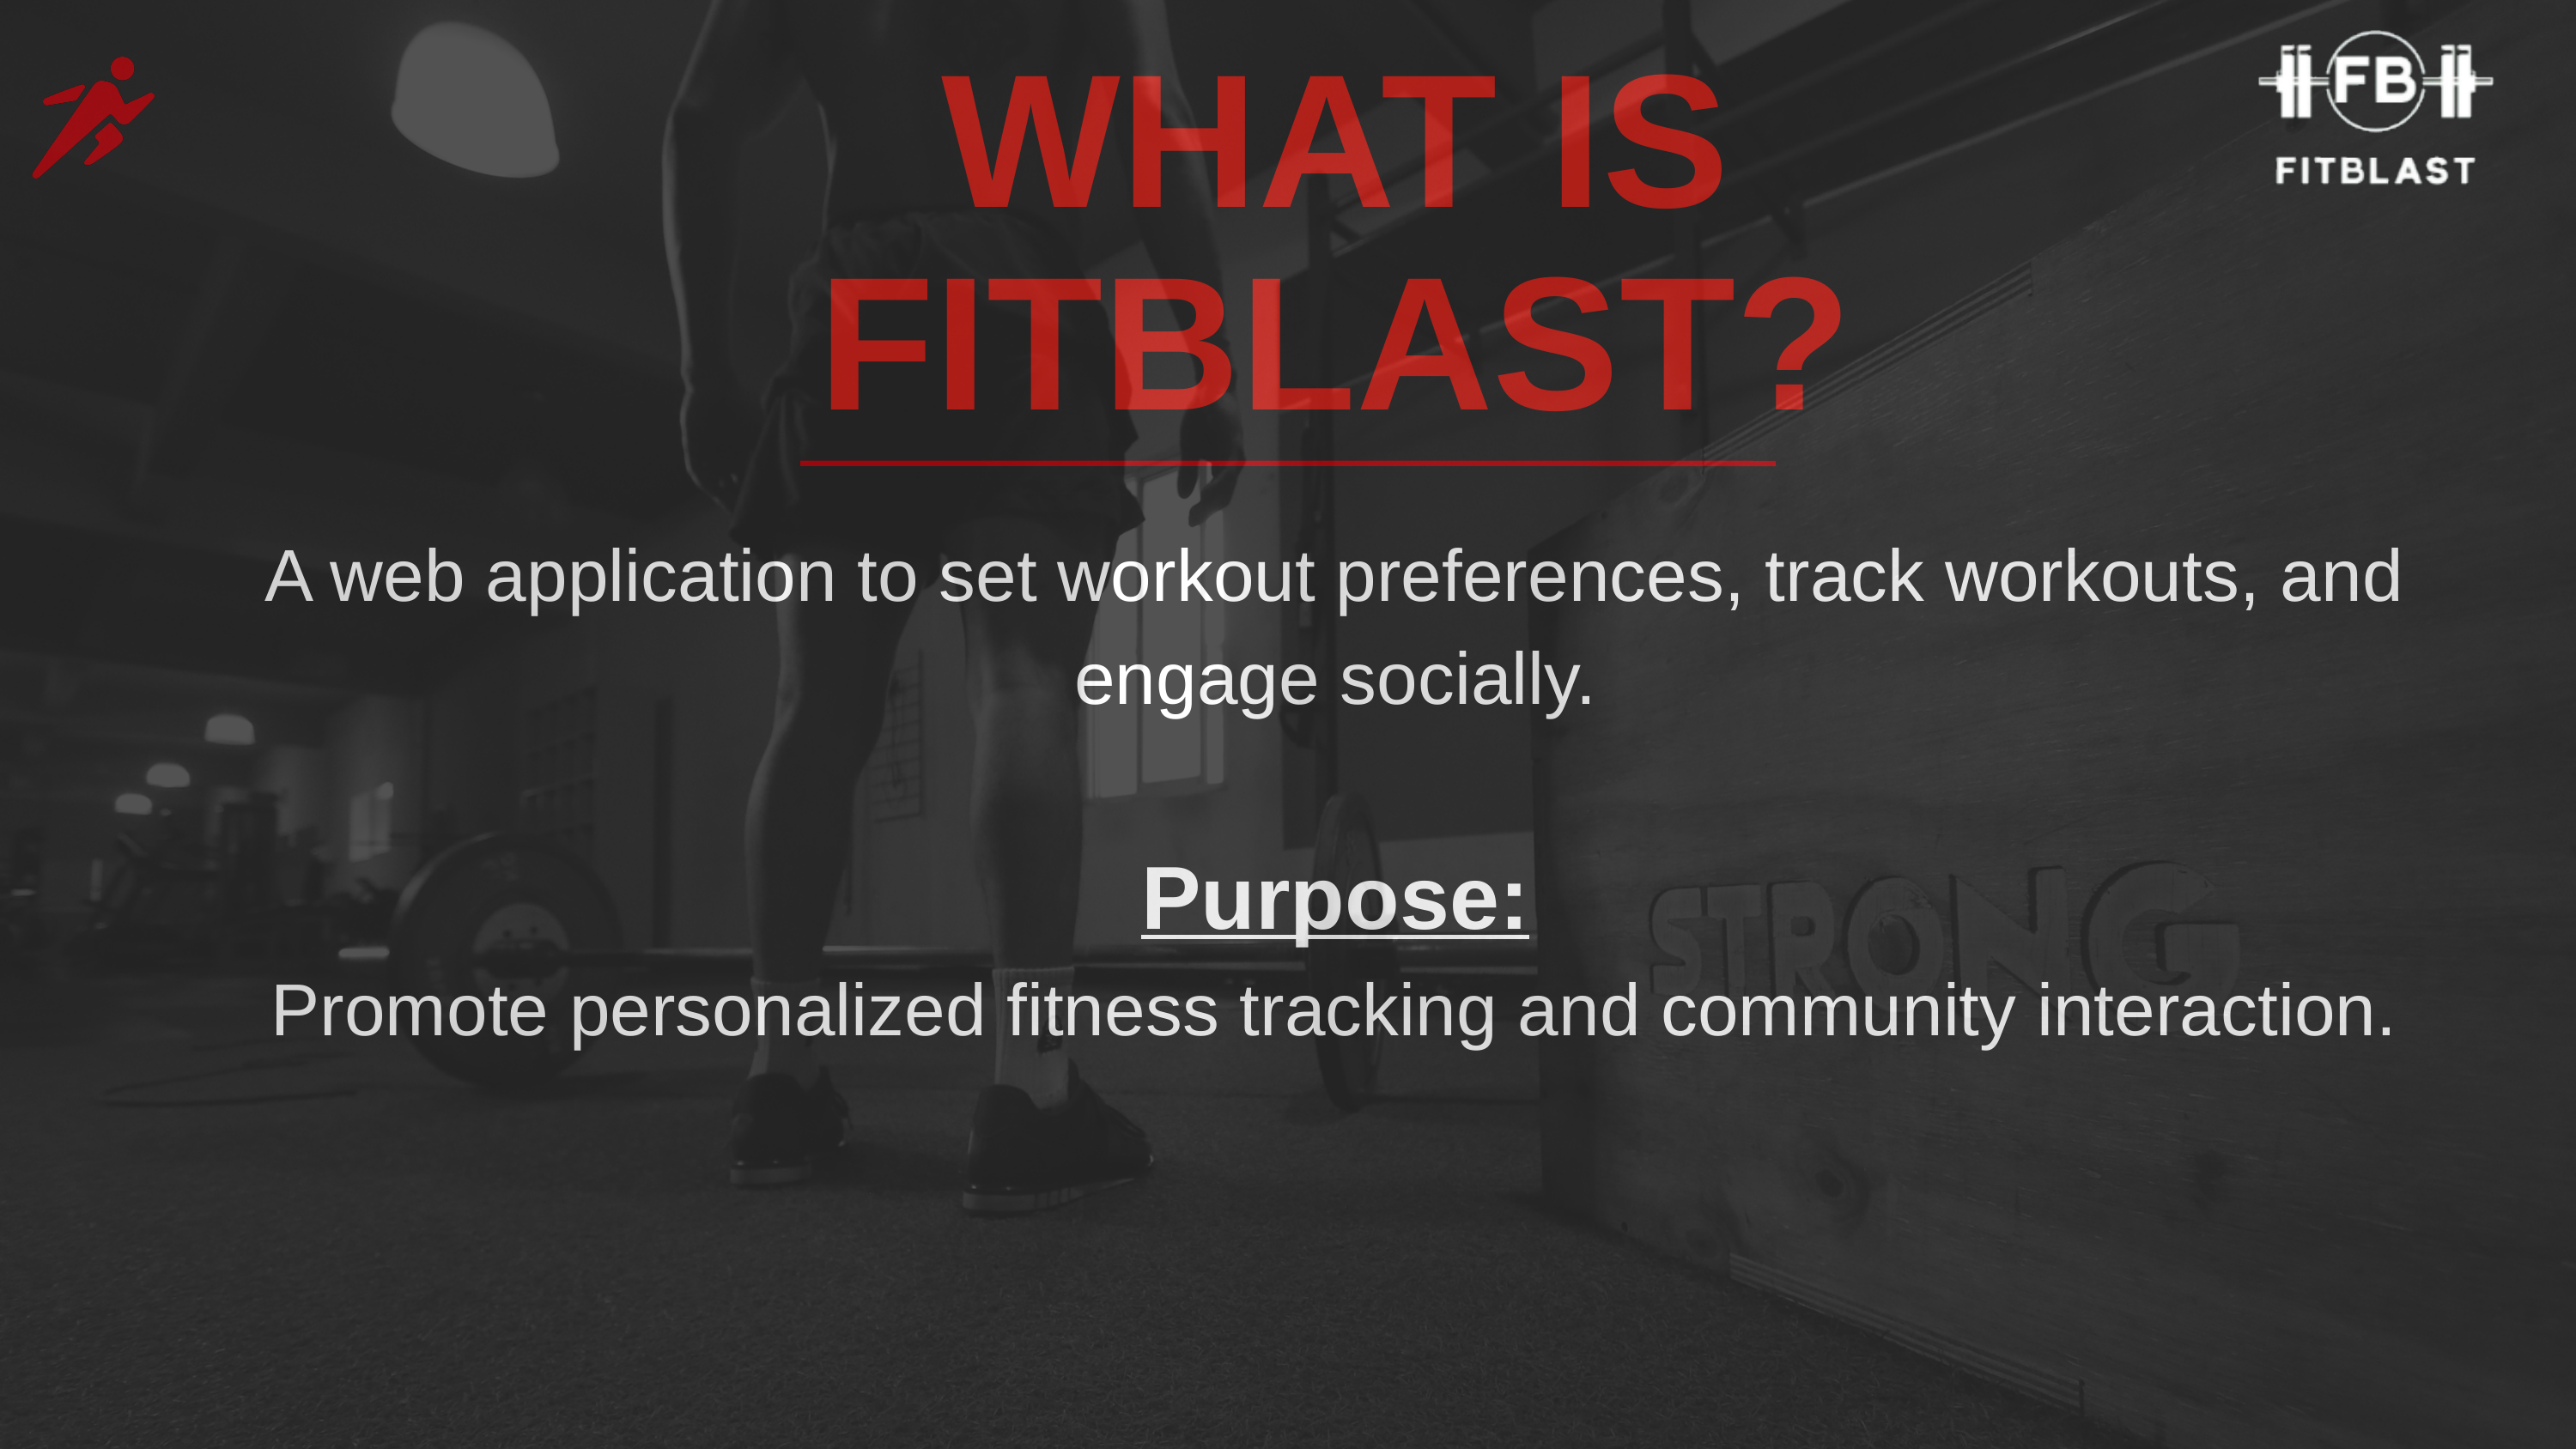

WHAT IS FITBLAST?

A web application to set workout preferences, track workouts, and engage socially.

Purpose:
Promote personalized fitness tracking and community interaction.